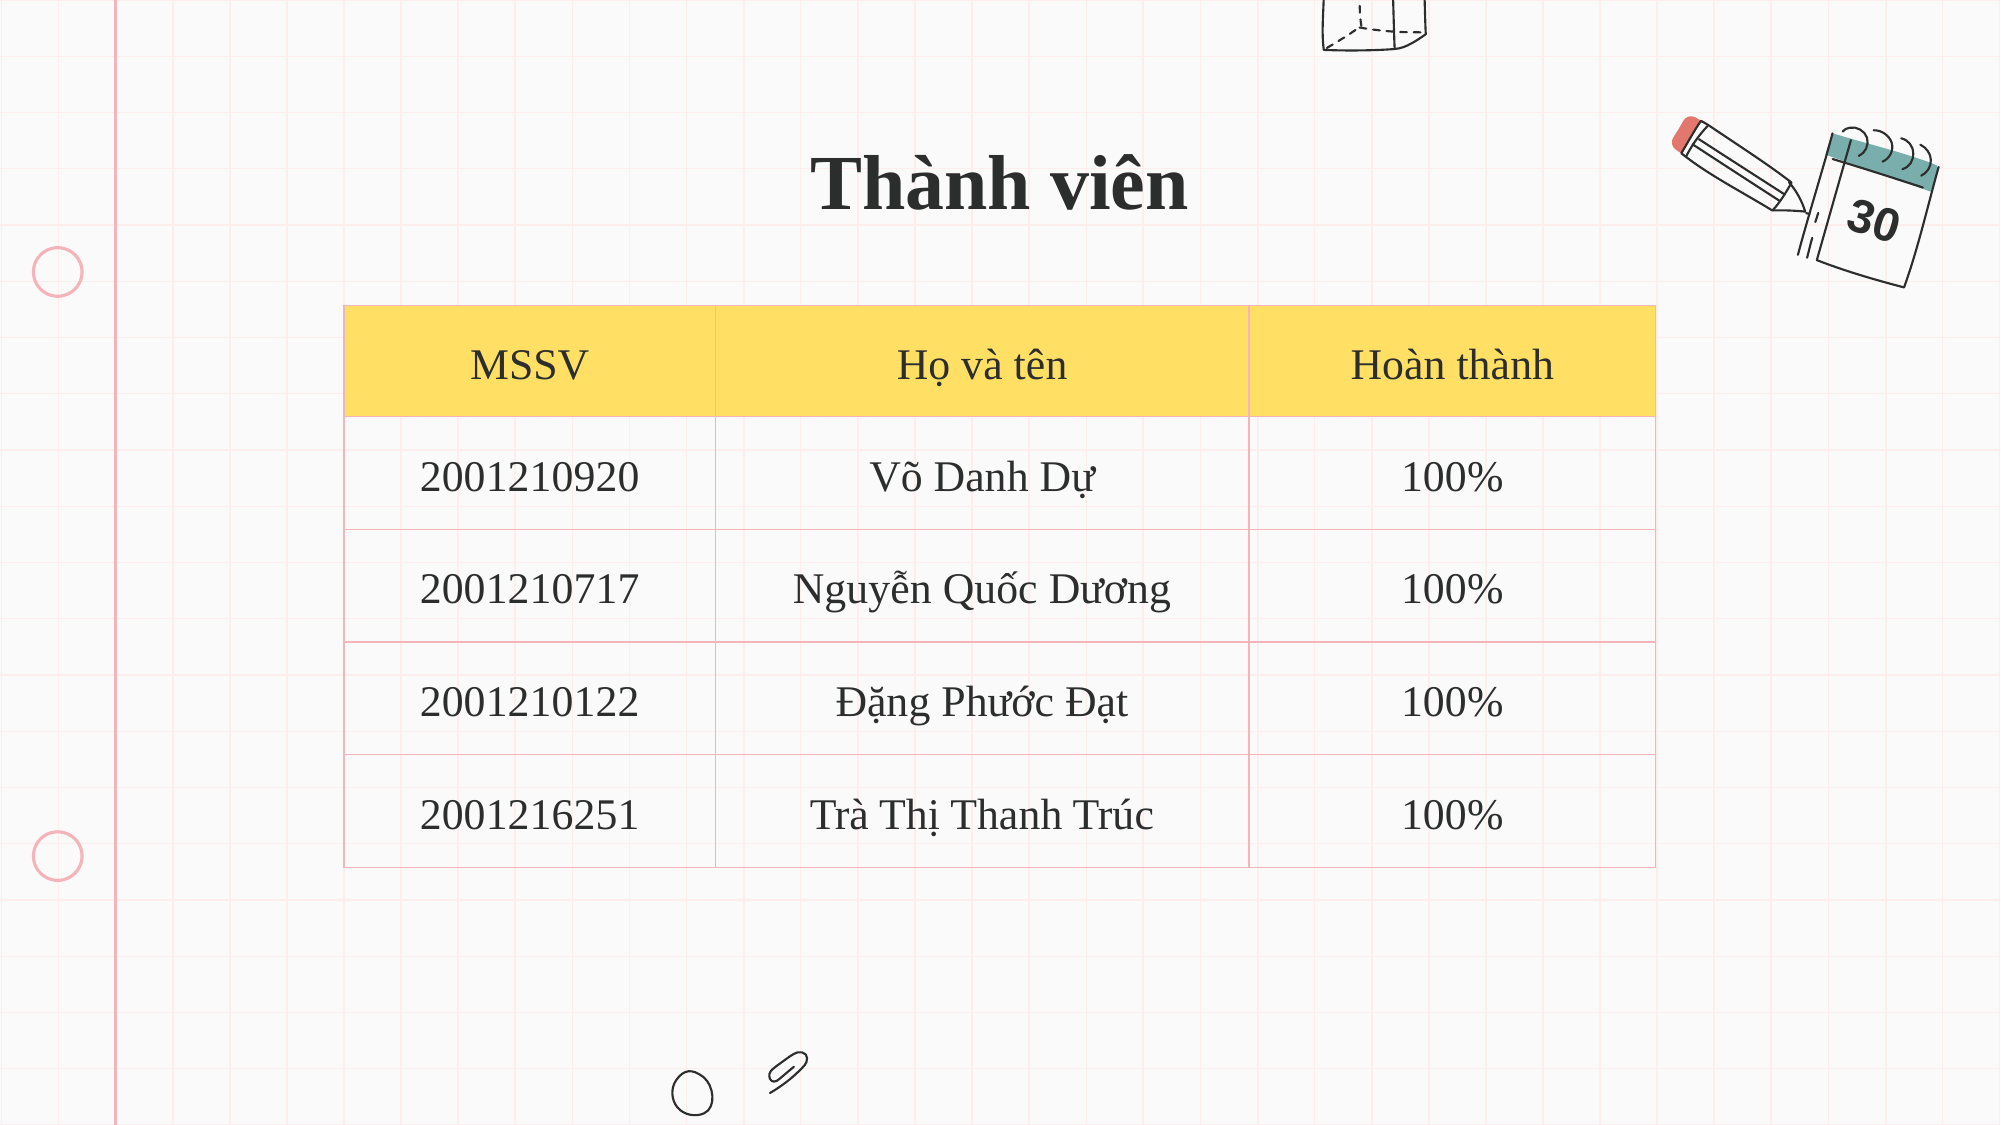

# Thành viên

30
| MSSV | Họ và tên | Hoàn thành |
| --- | --- | --- |
| 2001210920 | Võ Danh Dự | 100% |
| 2001210717 | Nguyễn Quốc Dương | 100% |
| 2001210122 | Đặng Phước Đạt | 100% |
| 2001216251 | Trà Thị Thanh Trúc | 100% |